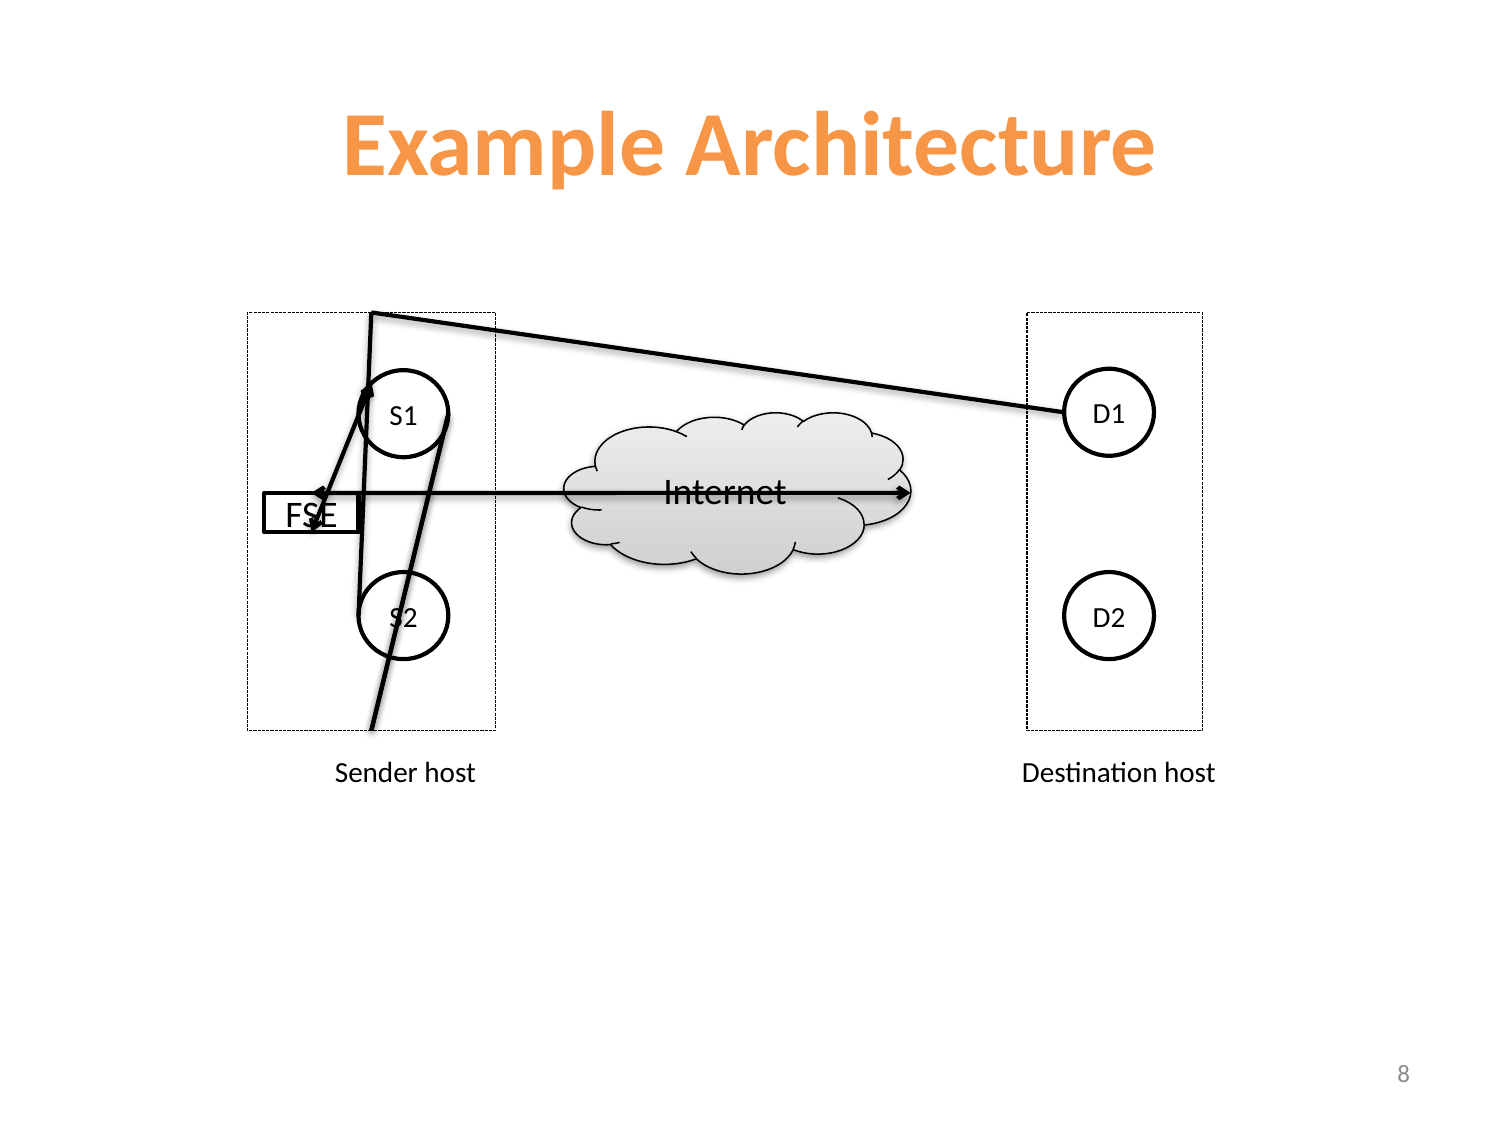

# Example Architecture

D1
S1
Internet
FSE
S2
D2
Sender host
Destination host
8